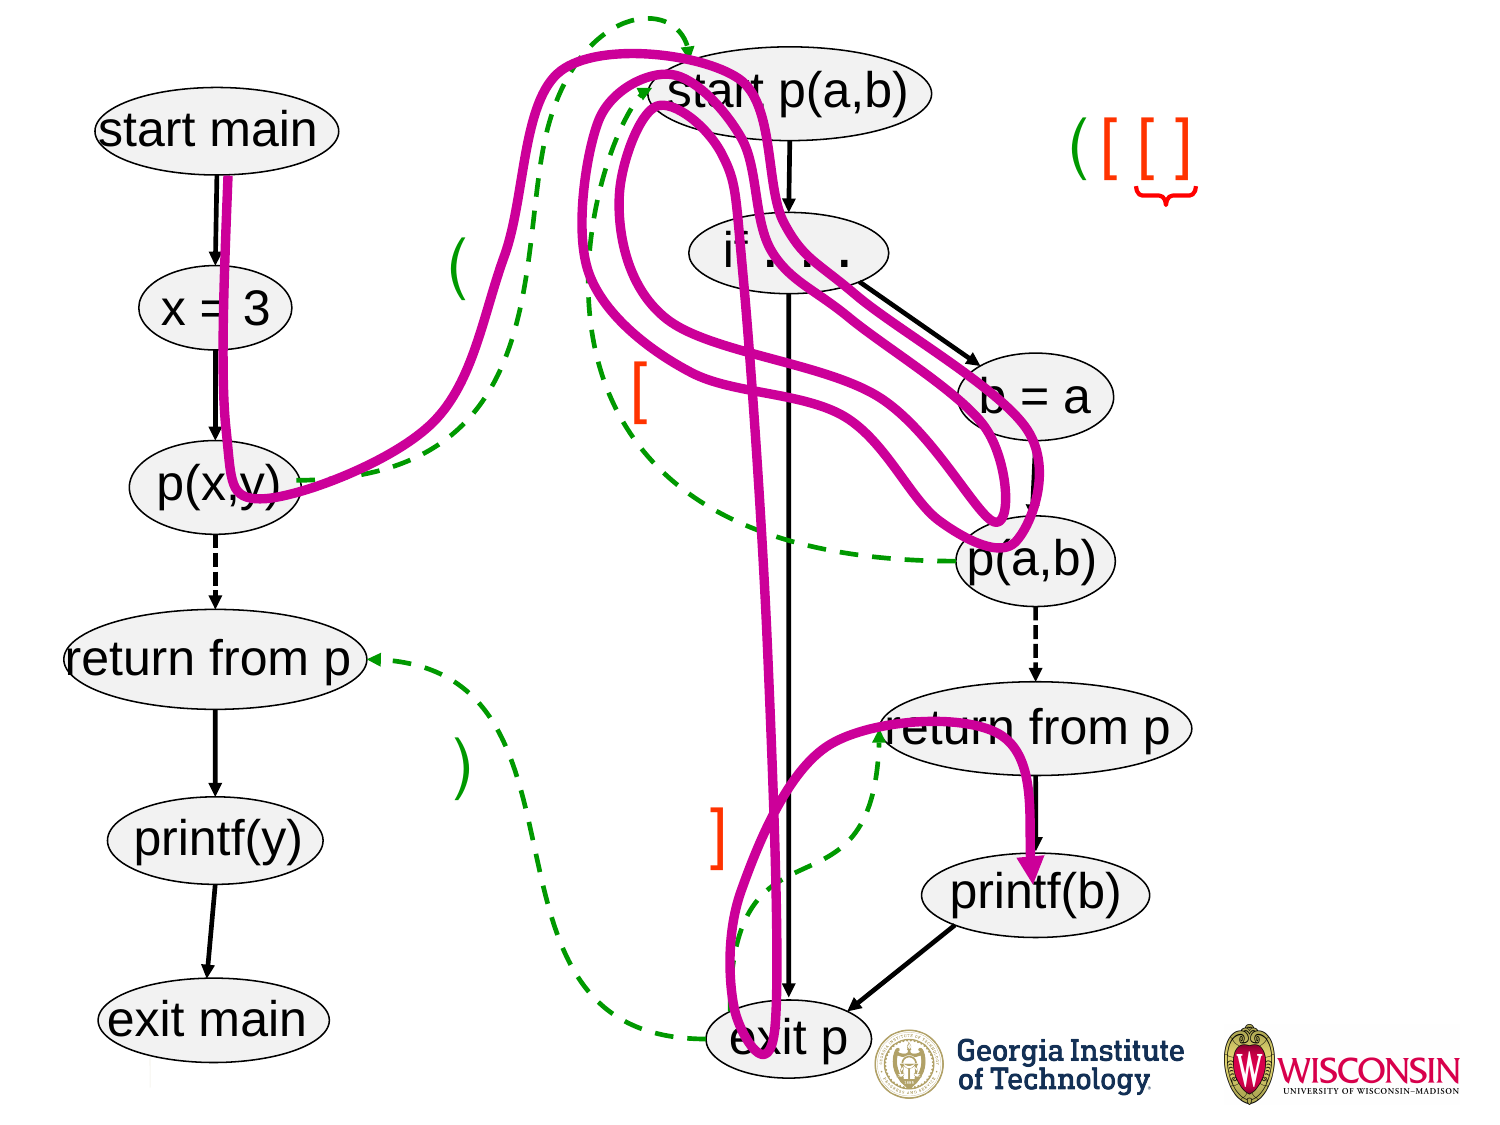

start p(a,b)

start main
( [ [ ]

if . . .
(

x = 3
[

b = a

p(x,y)

p(a,b)

return from p

return from p
)
]

printf(y)
printf(b)

exit main
exit p